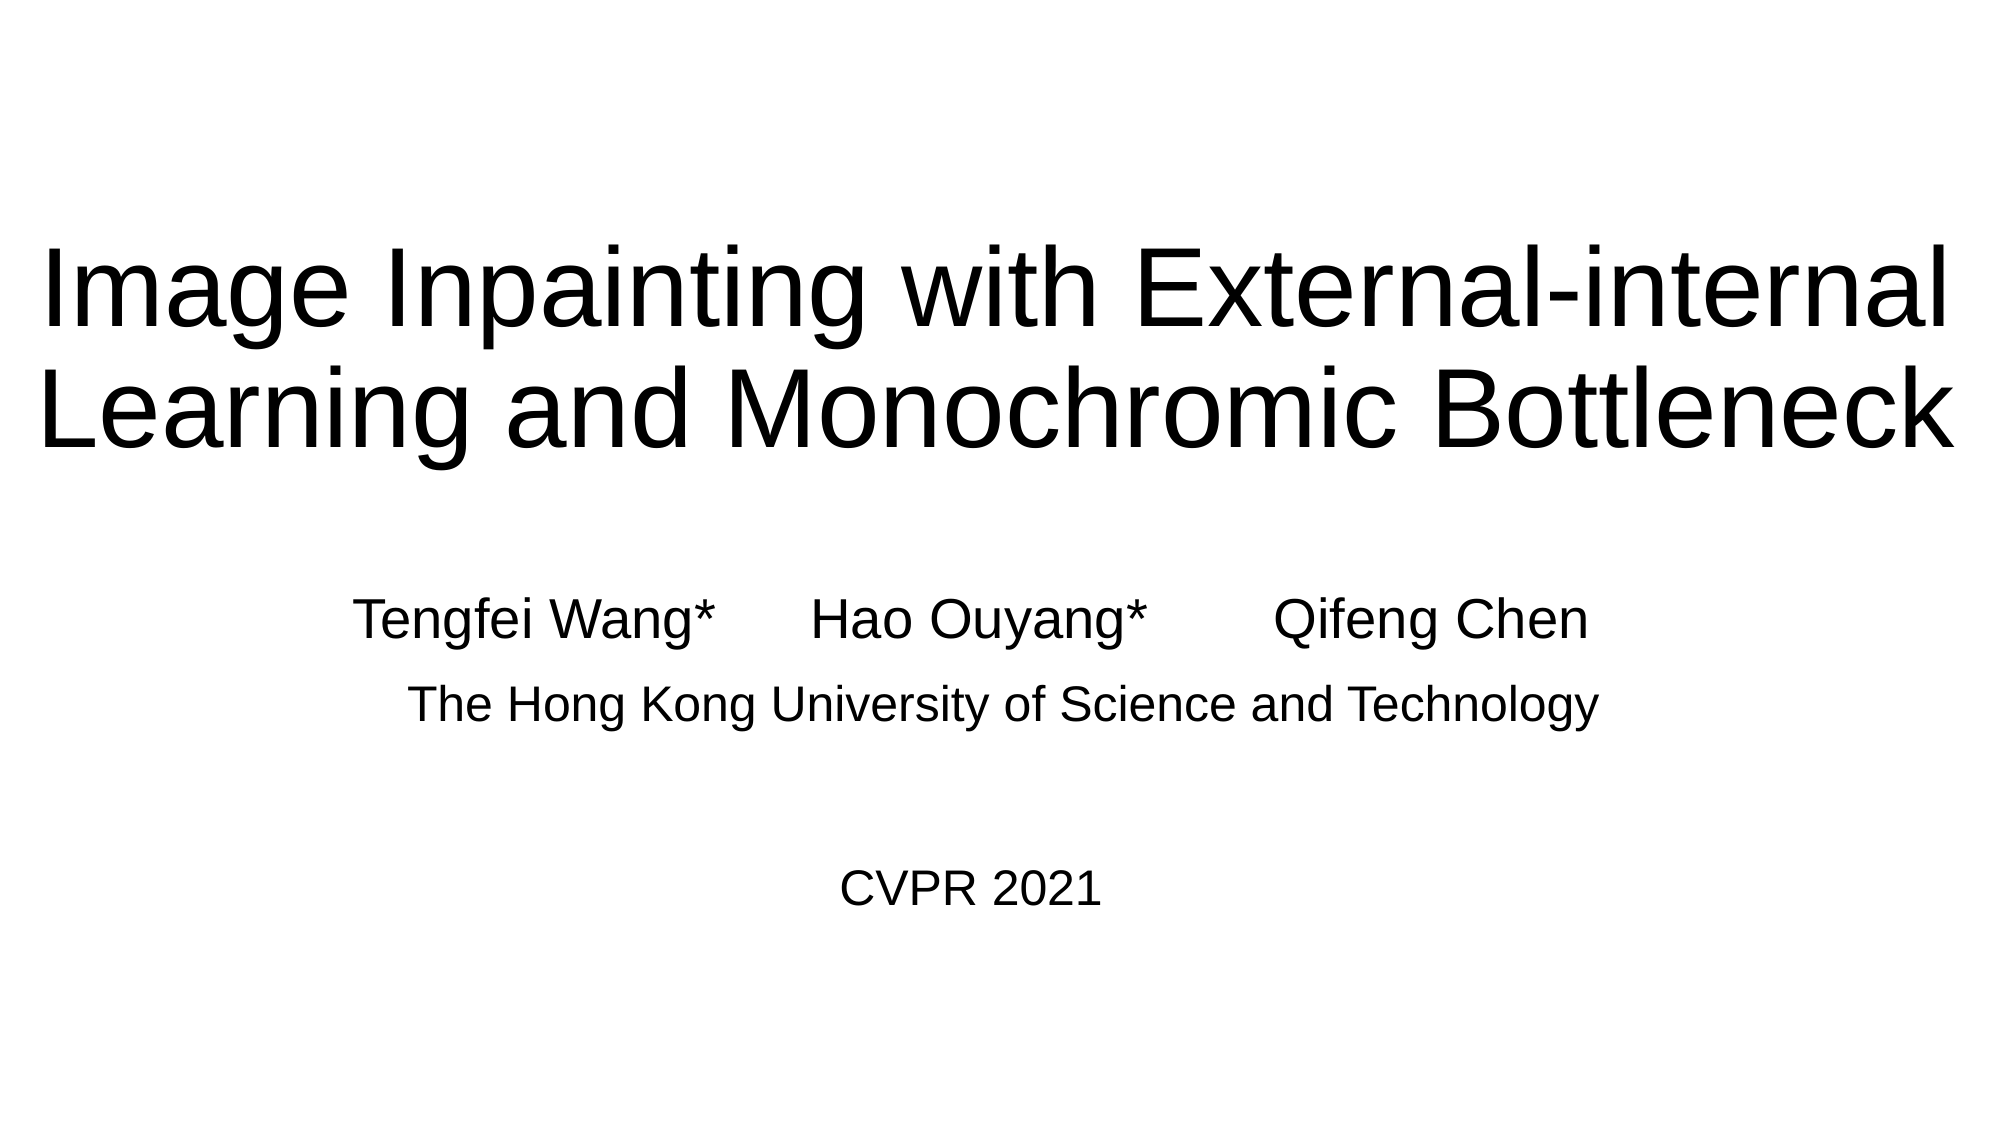

# Image Inpainting with External-internal Learning and Monochromic Bottleneck
Tengfei Wang*      Hao Ouyang*        Qifeng Chen
    The Hong Kong University of Science and Technology
CVPR 2021